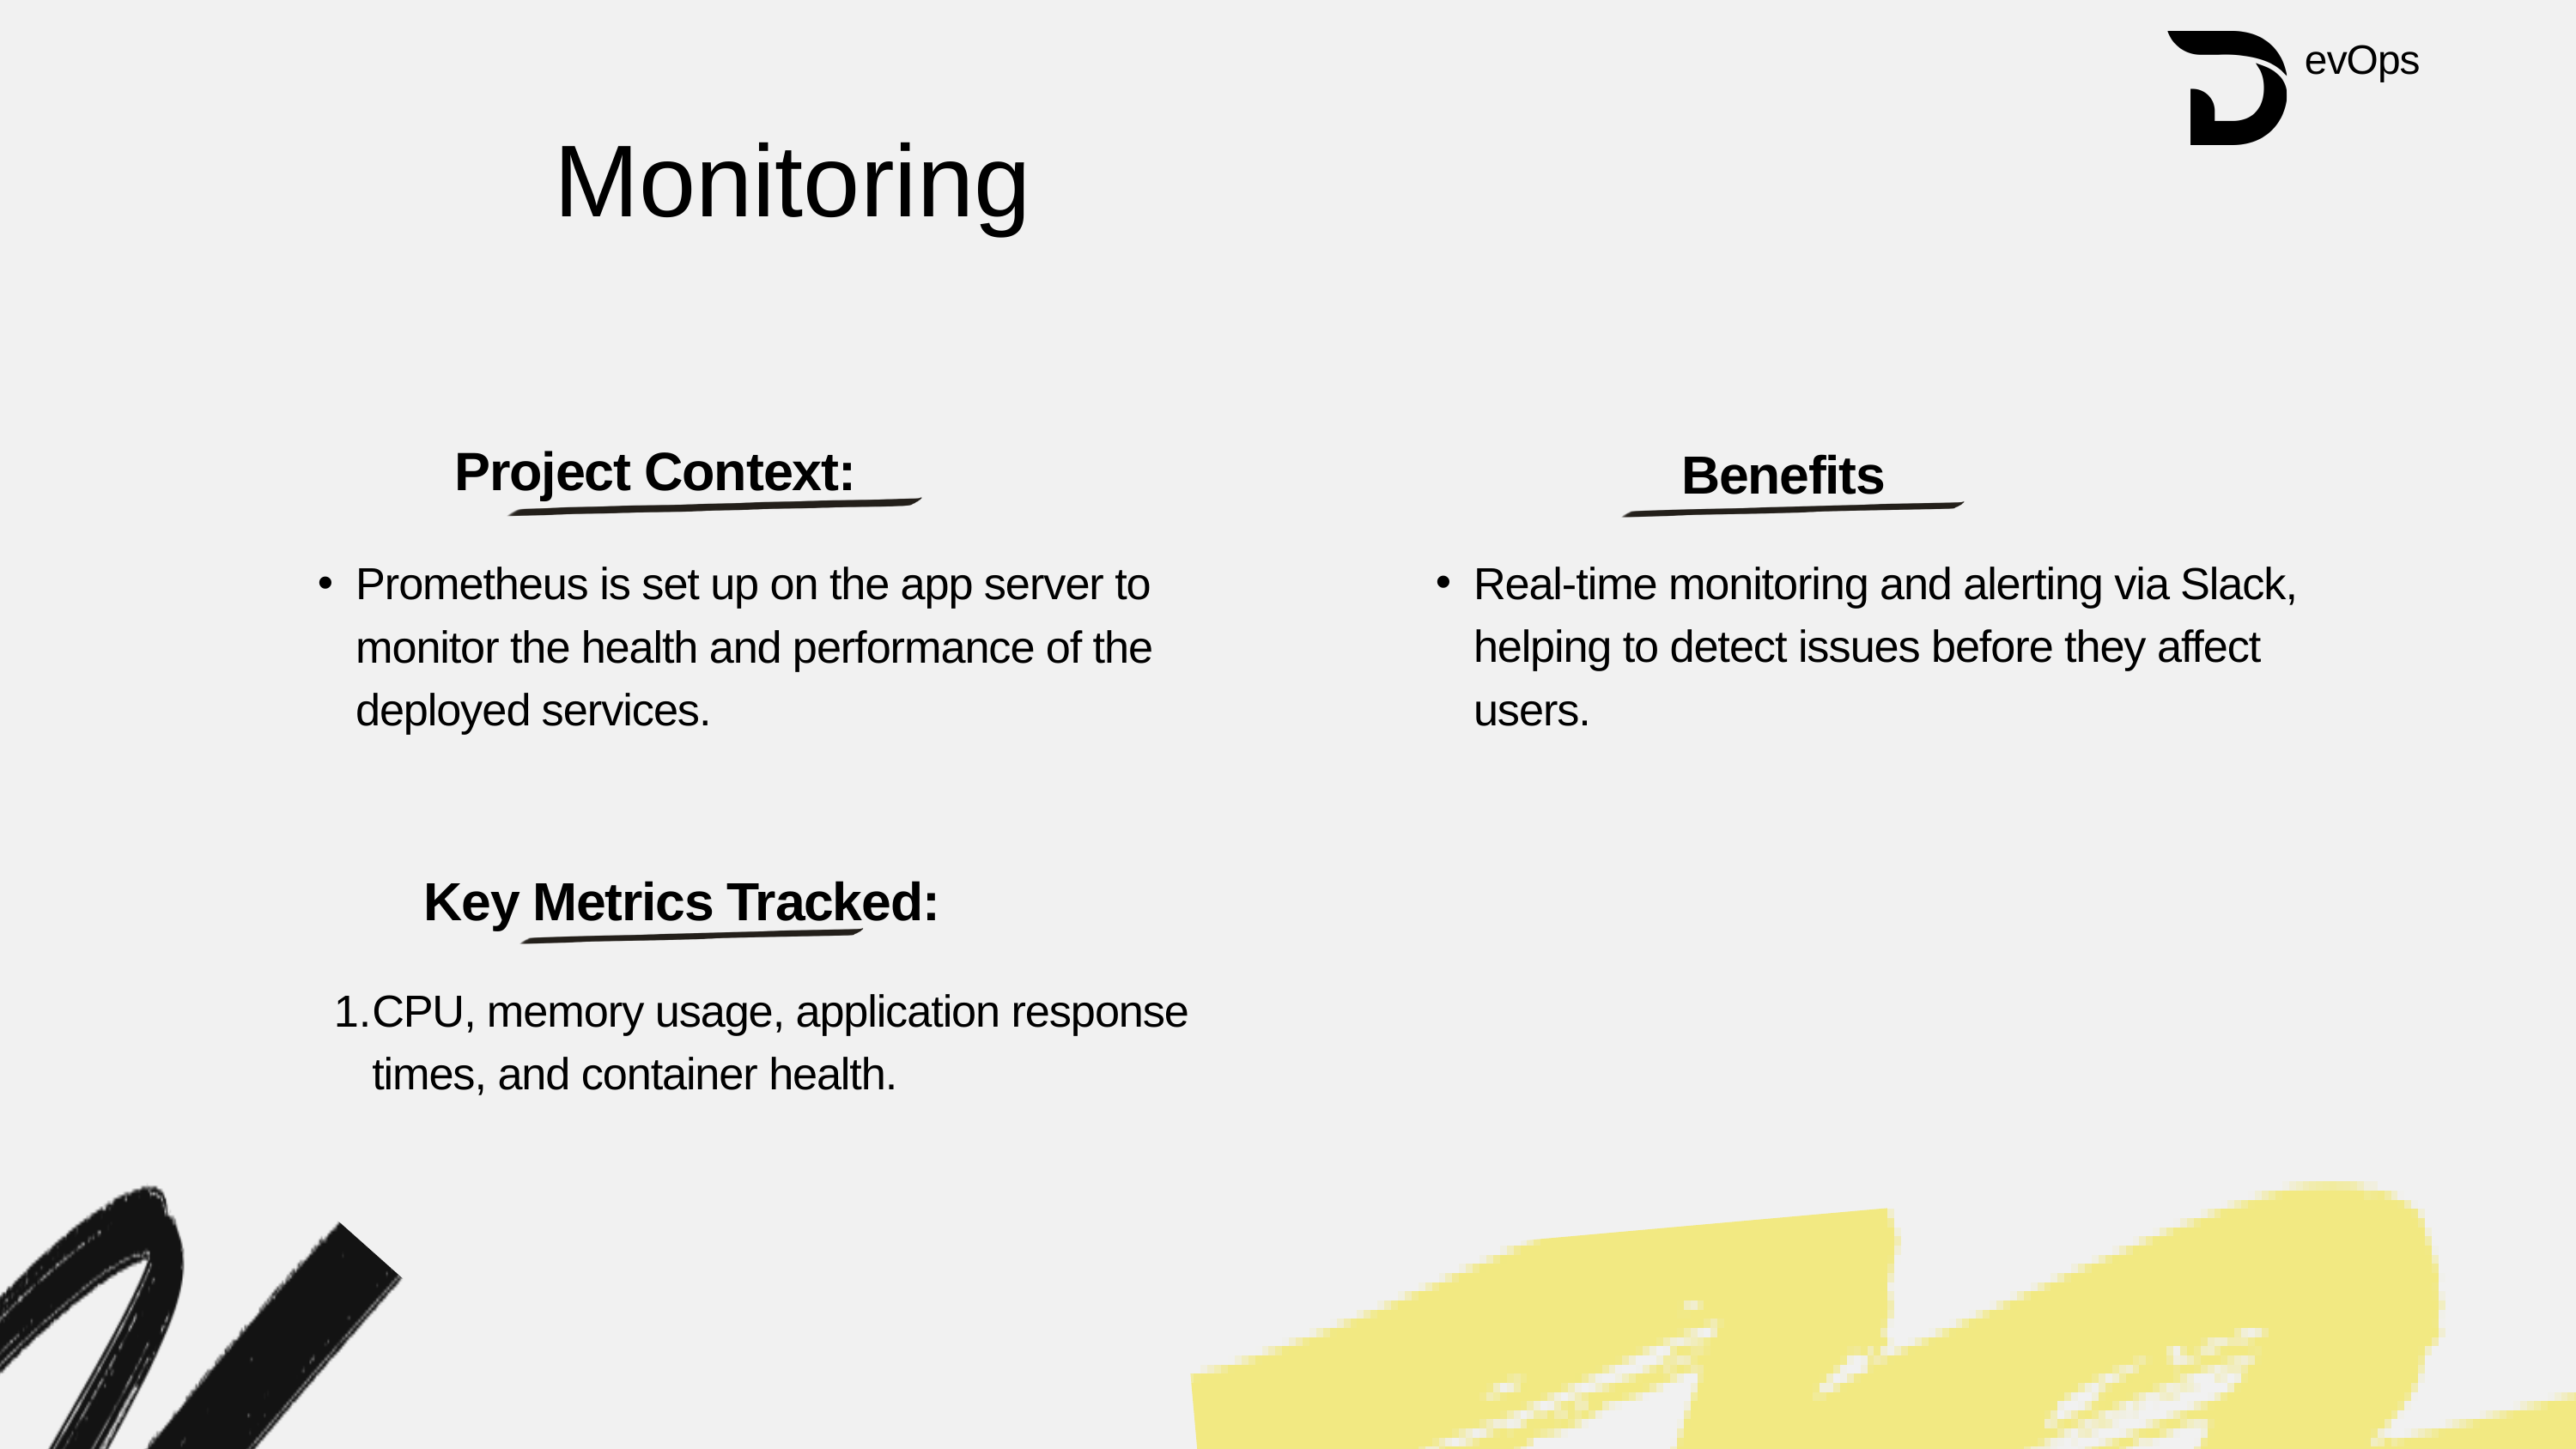

evOps

Monitoring
Project Context:
Benefits

Real-time monitoring and alerting via Slack, helping to detect issues before they affect users.

Prometheus is set up on the app server to monitor the health and performance of the deployed services.
Key Metrics Tracked:

CPU, memory usage, application response times, and container health.